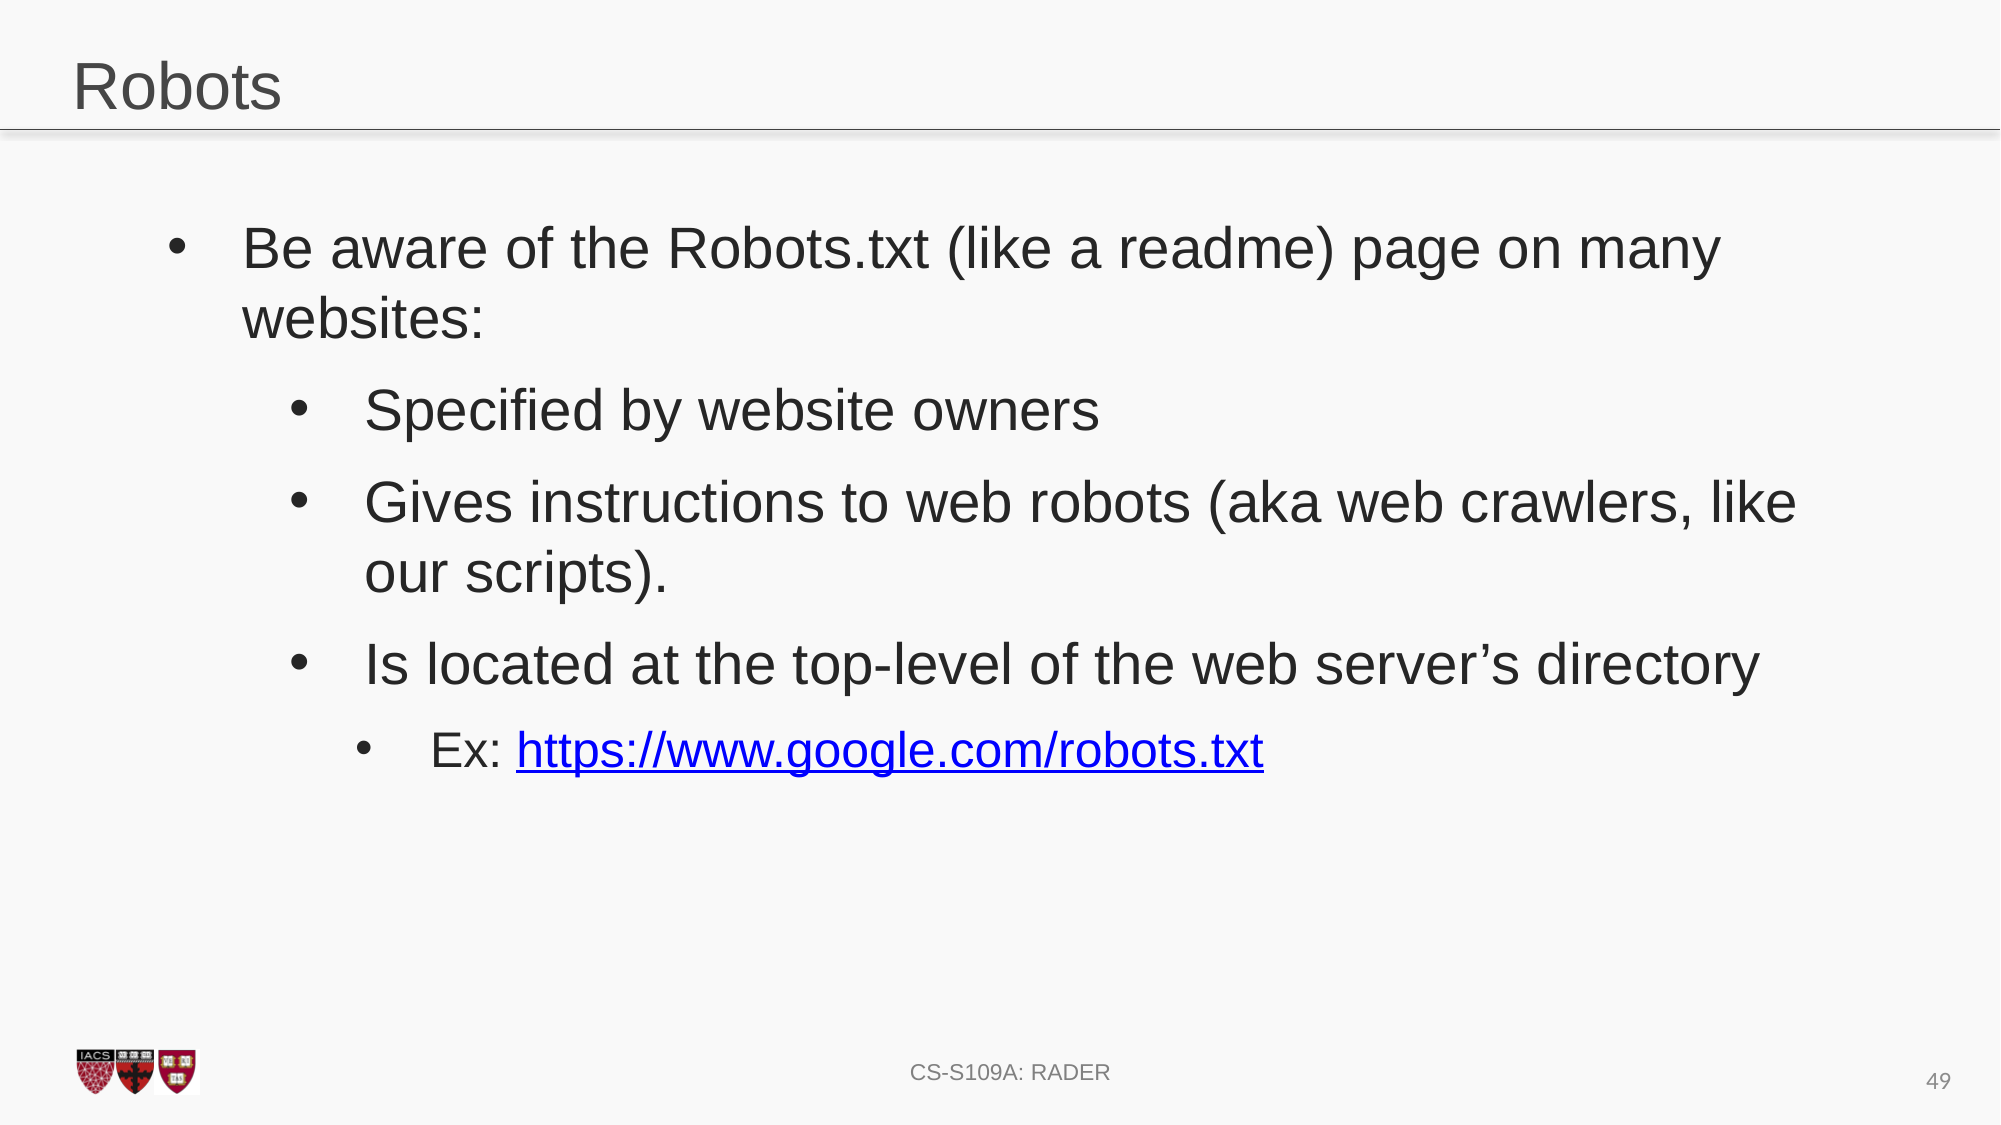

# Robots
Be aware of the Robots.txt (like a readme) page on many websites:
Specified by website owners
Gives instructions to web robots (aka web crawlers, like our scripts).
Is located at the top-level of the web server’s directory
Ex: https://www.google.com/robots.txt
49